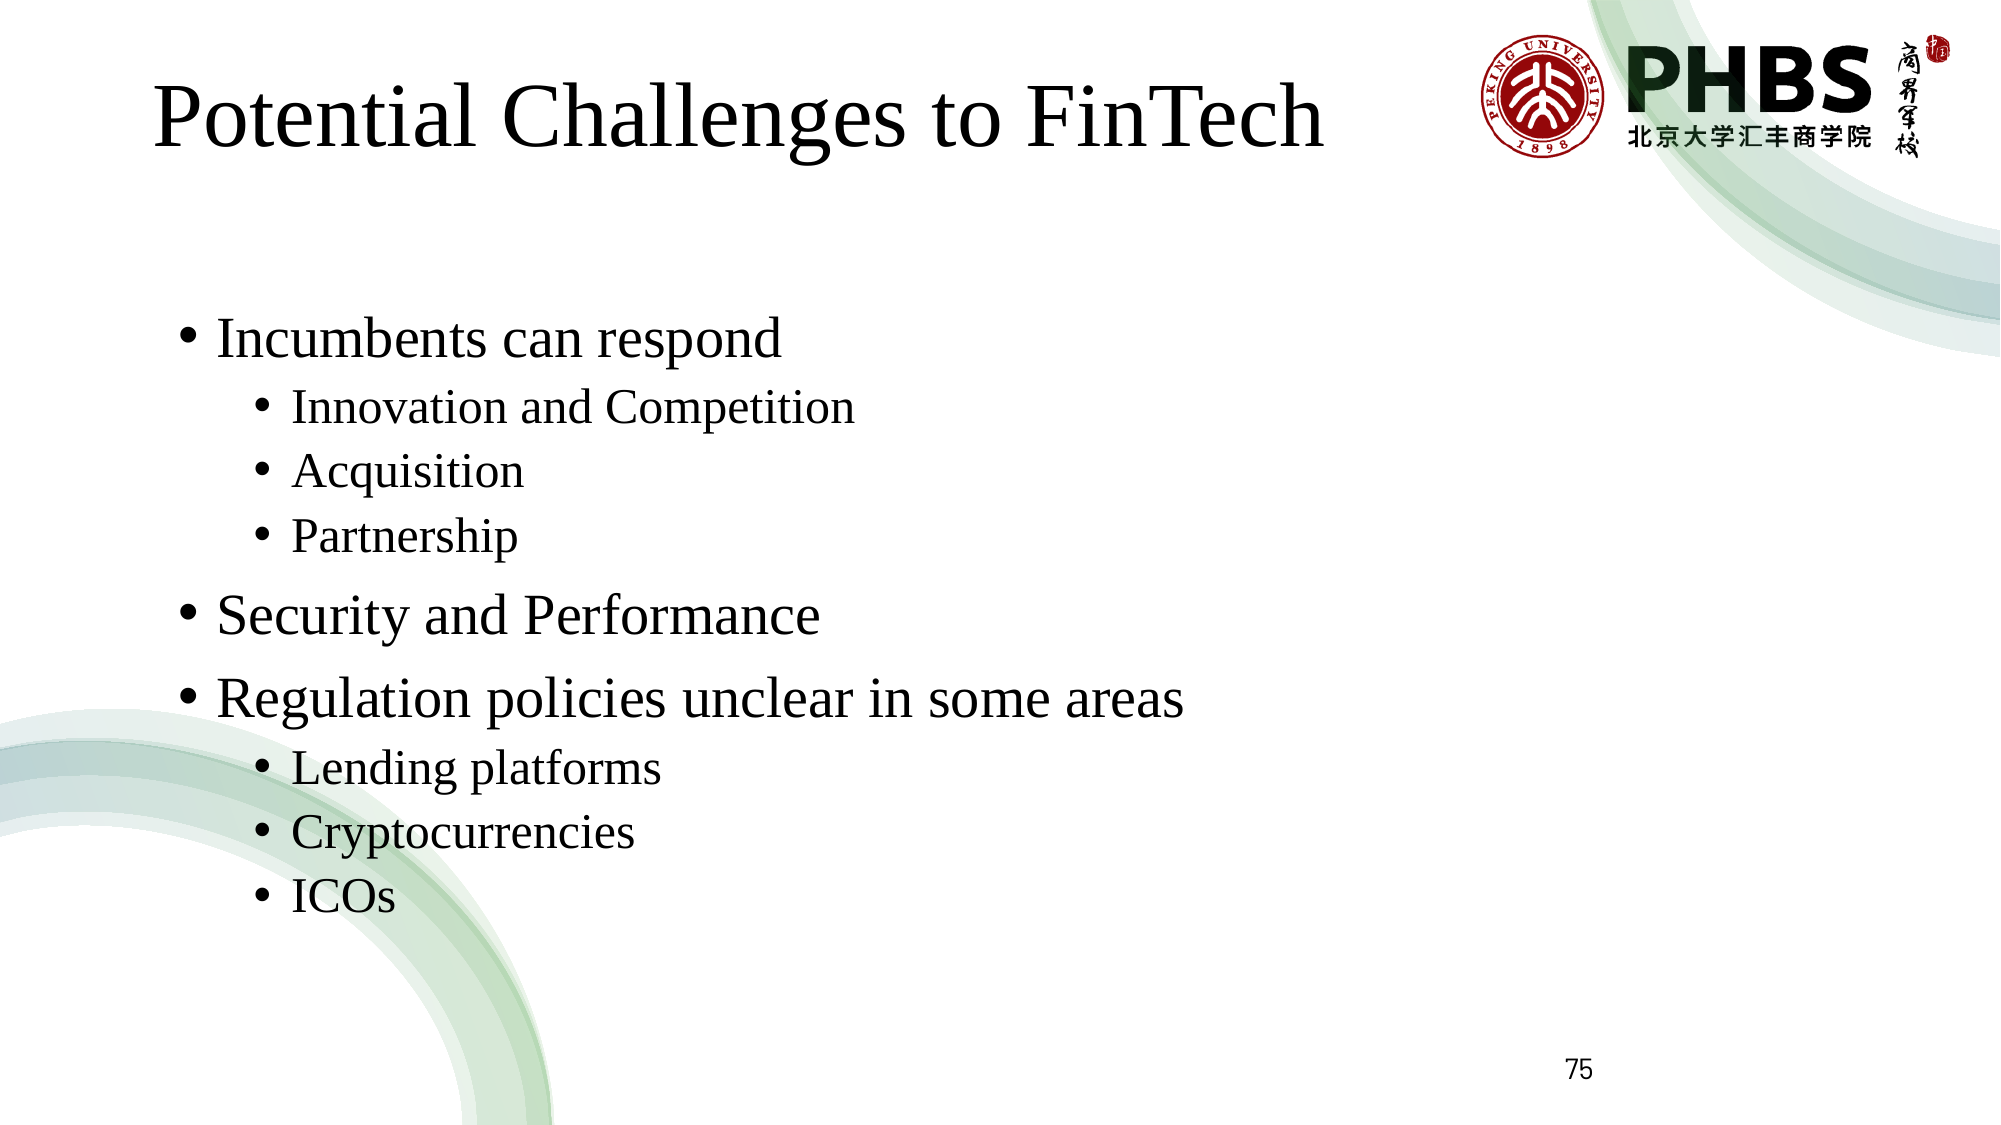

# Potential Challenges to FinTech
Incumbents can respond
Innovation and Competition
Acquisition
Partnership
Security and Performance
Regulation policies unclear in some areas
Lending platforms
Cryptocurrencies
ICOs
75